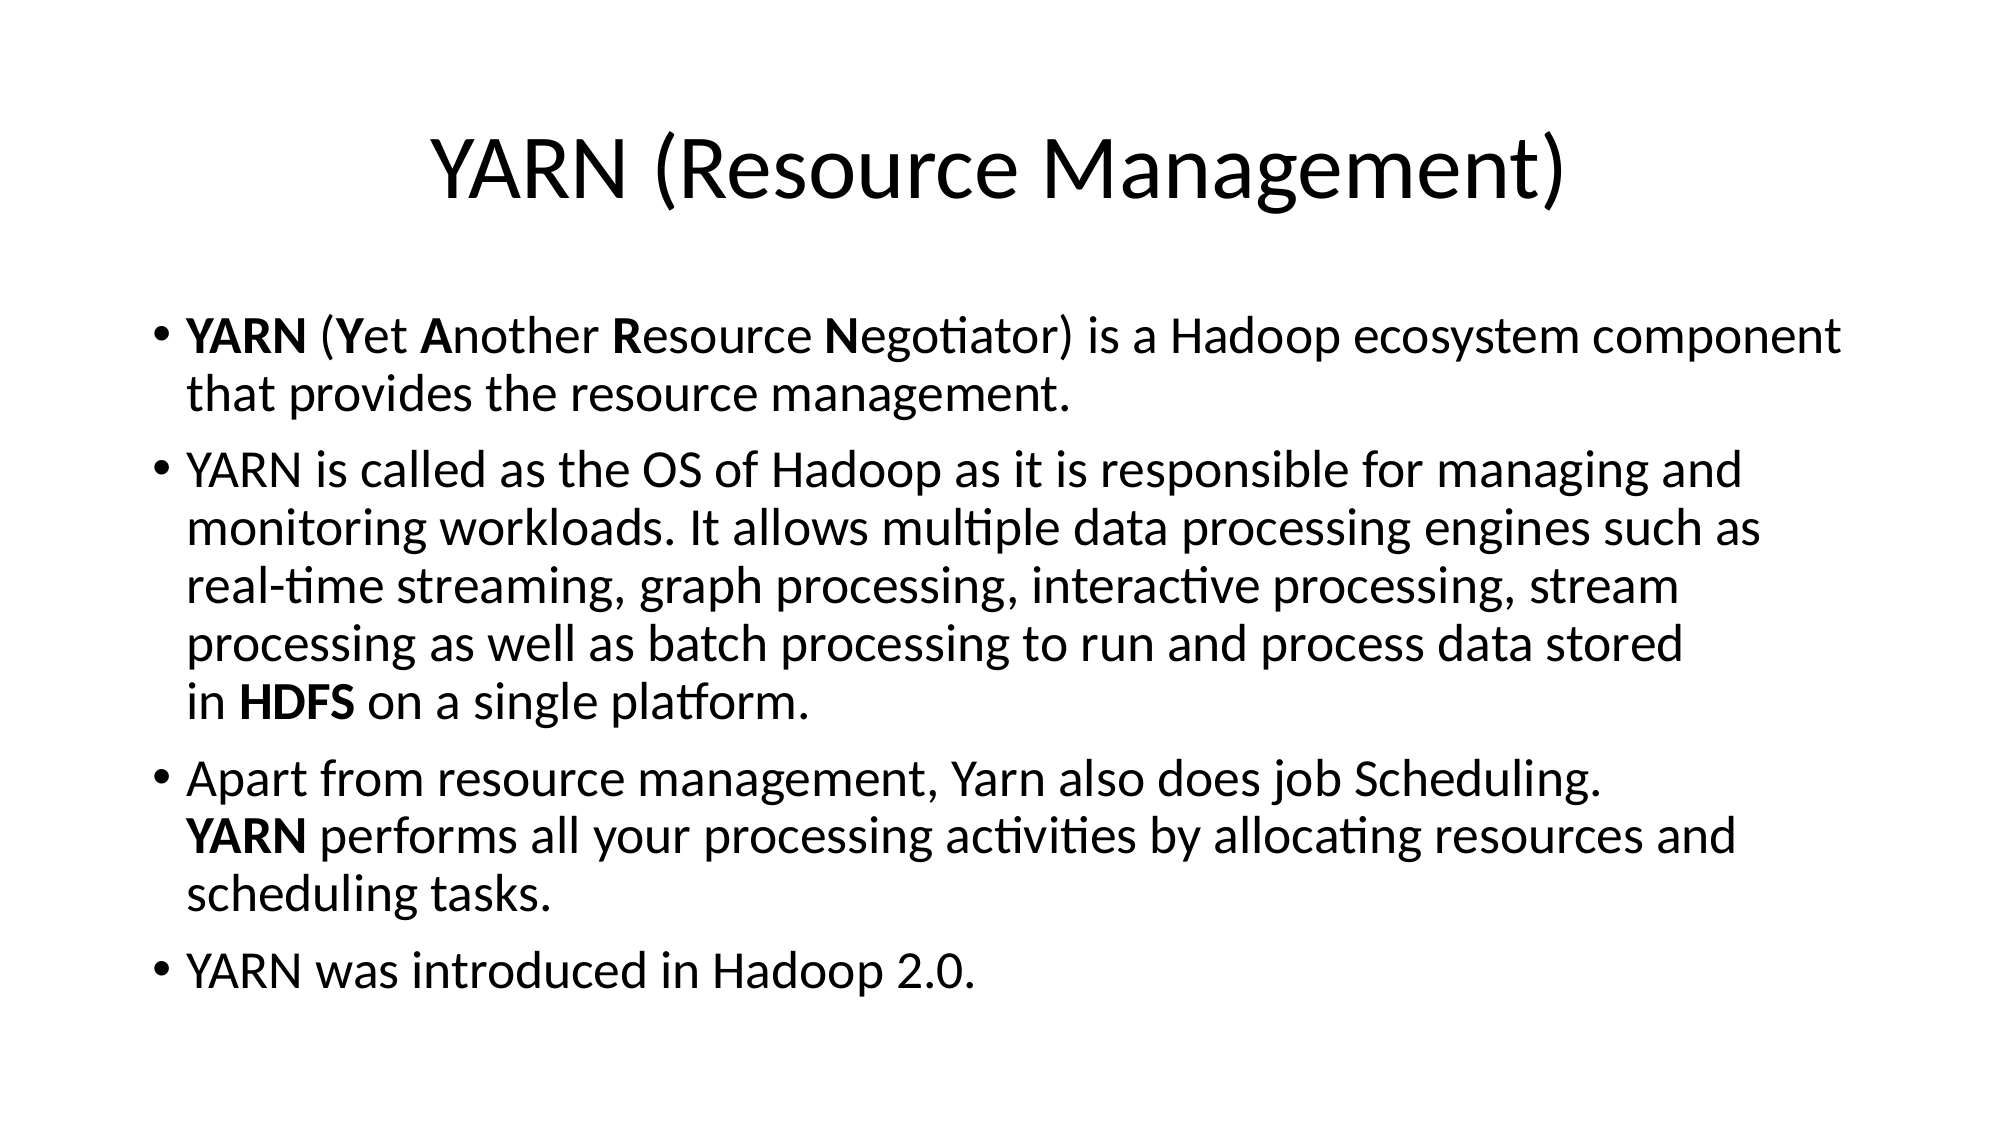

# YARN (Resource Management)
YARN (Yet Another Resource Negotiator) is a Hadoop ecosystem component that provides the resource management.
YARN is called as the OS of Hadoop as it is responsible for managing and monitoring workloads. It allows multiple data processing engines such as real-time streaming, graph processing, interactive processing, stream processing as well as batch processing to run and process data stored in HDFS on a single platform.
Apart from resource management, Yarn also does job Scheduling. YARN performs all your processing activities by allocating resources and scheduling tasks.
YARN was introduced in Hadoop 2.0.